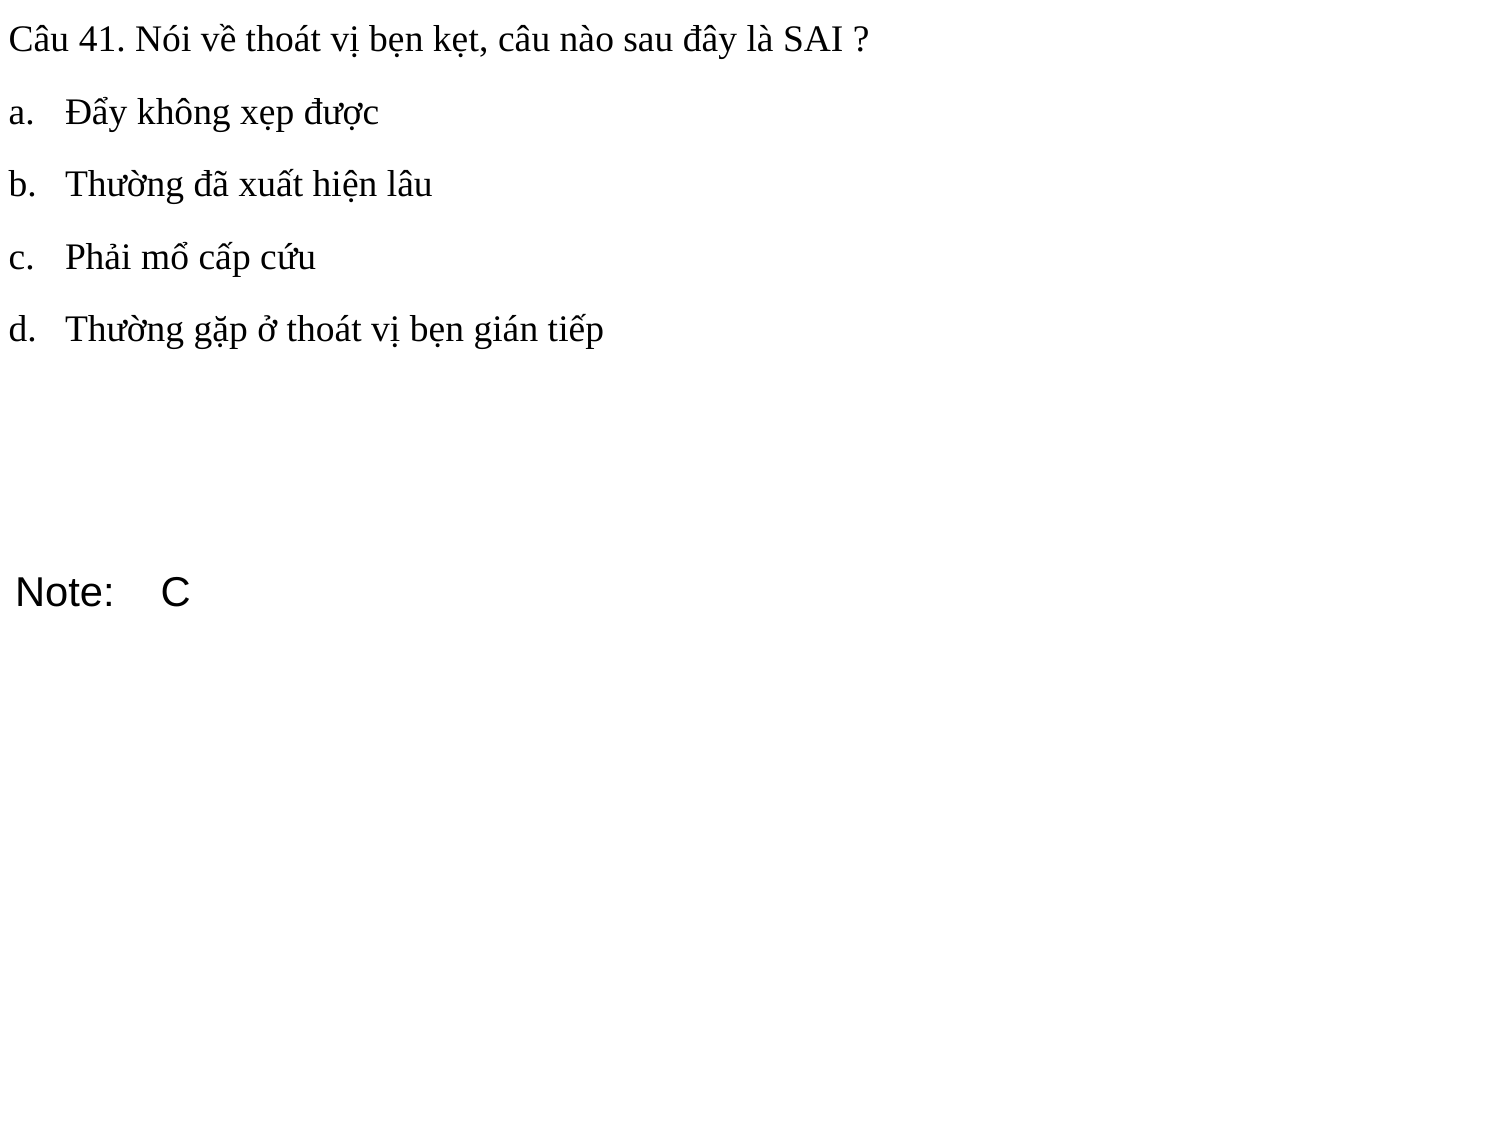

Câu 41. Nói về thoát vị bẹn kẹt, câu nào sau đây là SAI ?
Đẩy không xẹp được
Thường đã xuất hiện lâu
Phải mổ cấp cứu
Thường gặp ở thoát vị bẹn gián tiếp
Note:    C